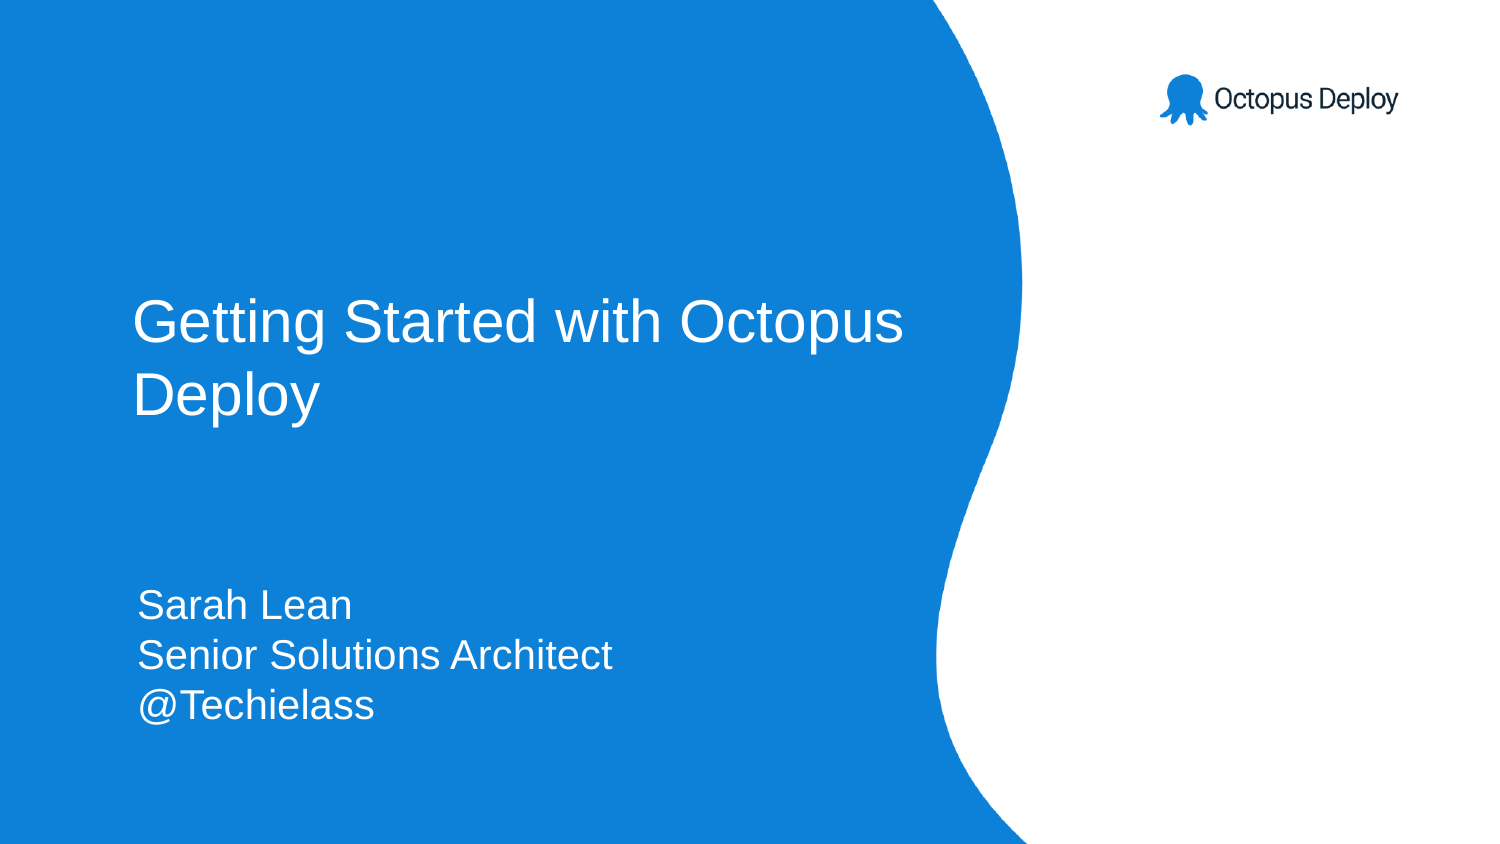

# Getting Started with Octopus Deploy

Sarah Lean
Senior Solutions Architect
@Techielass